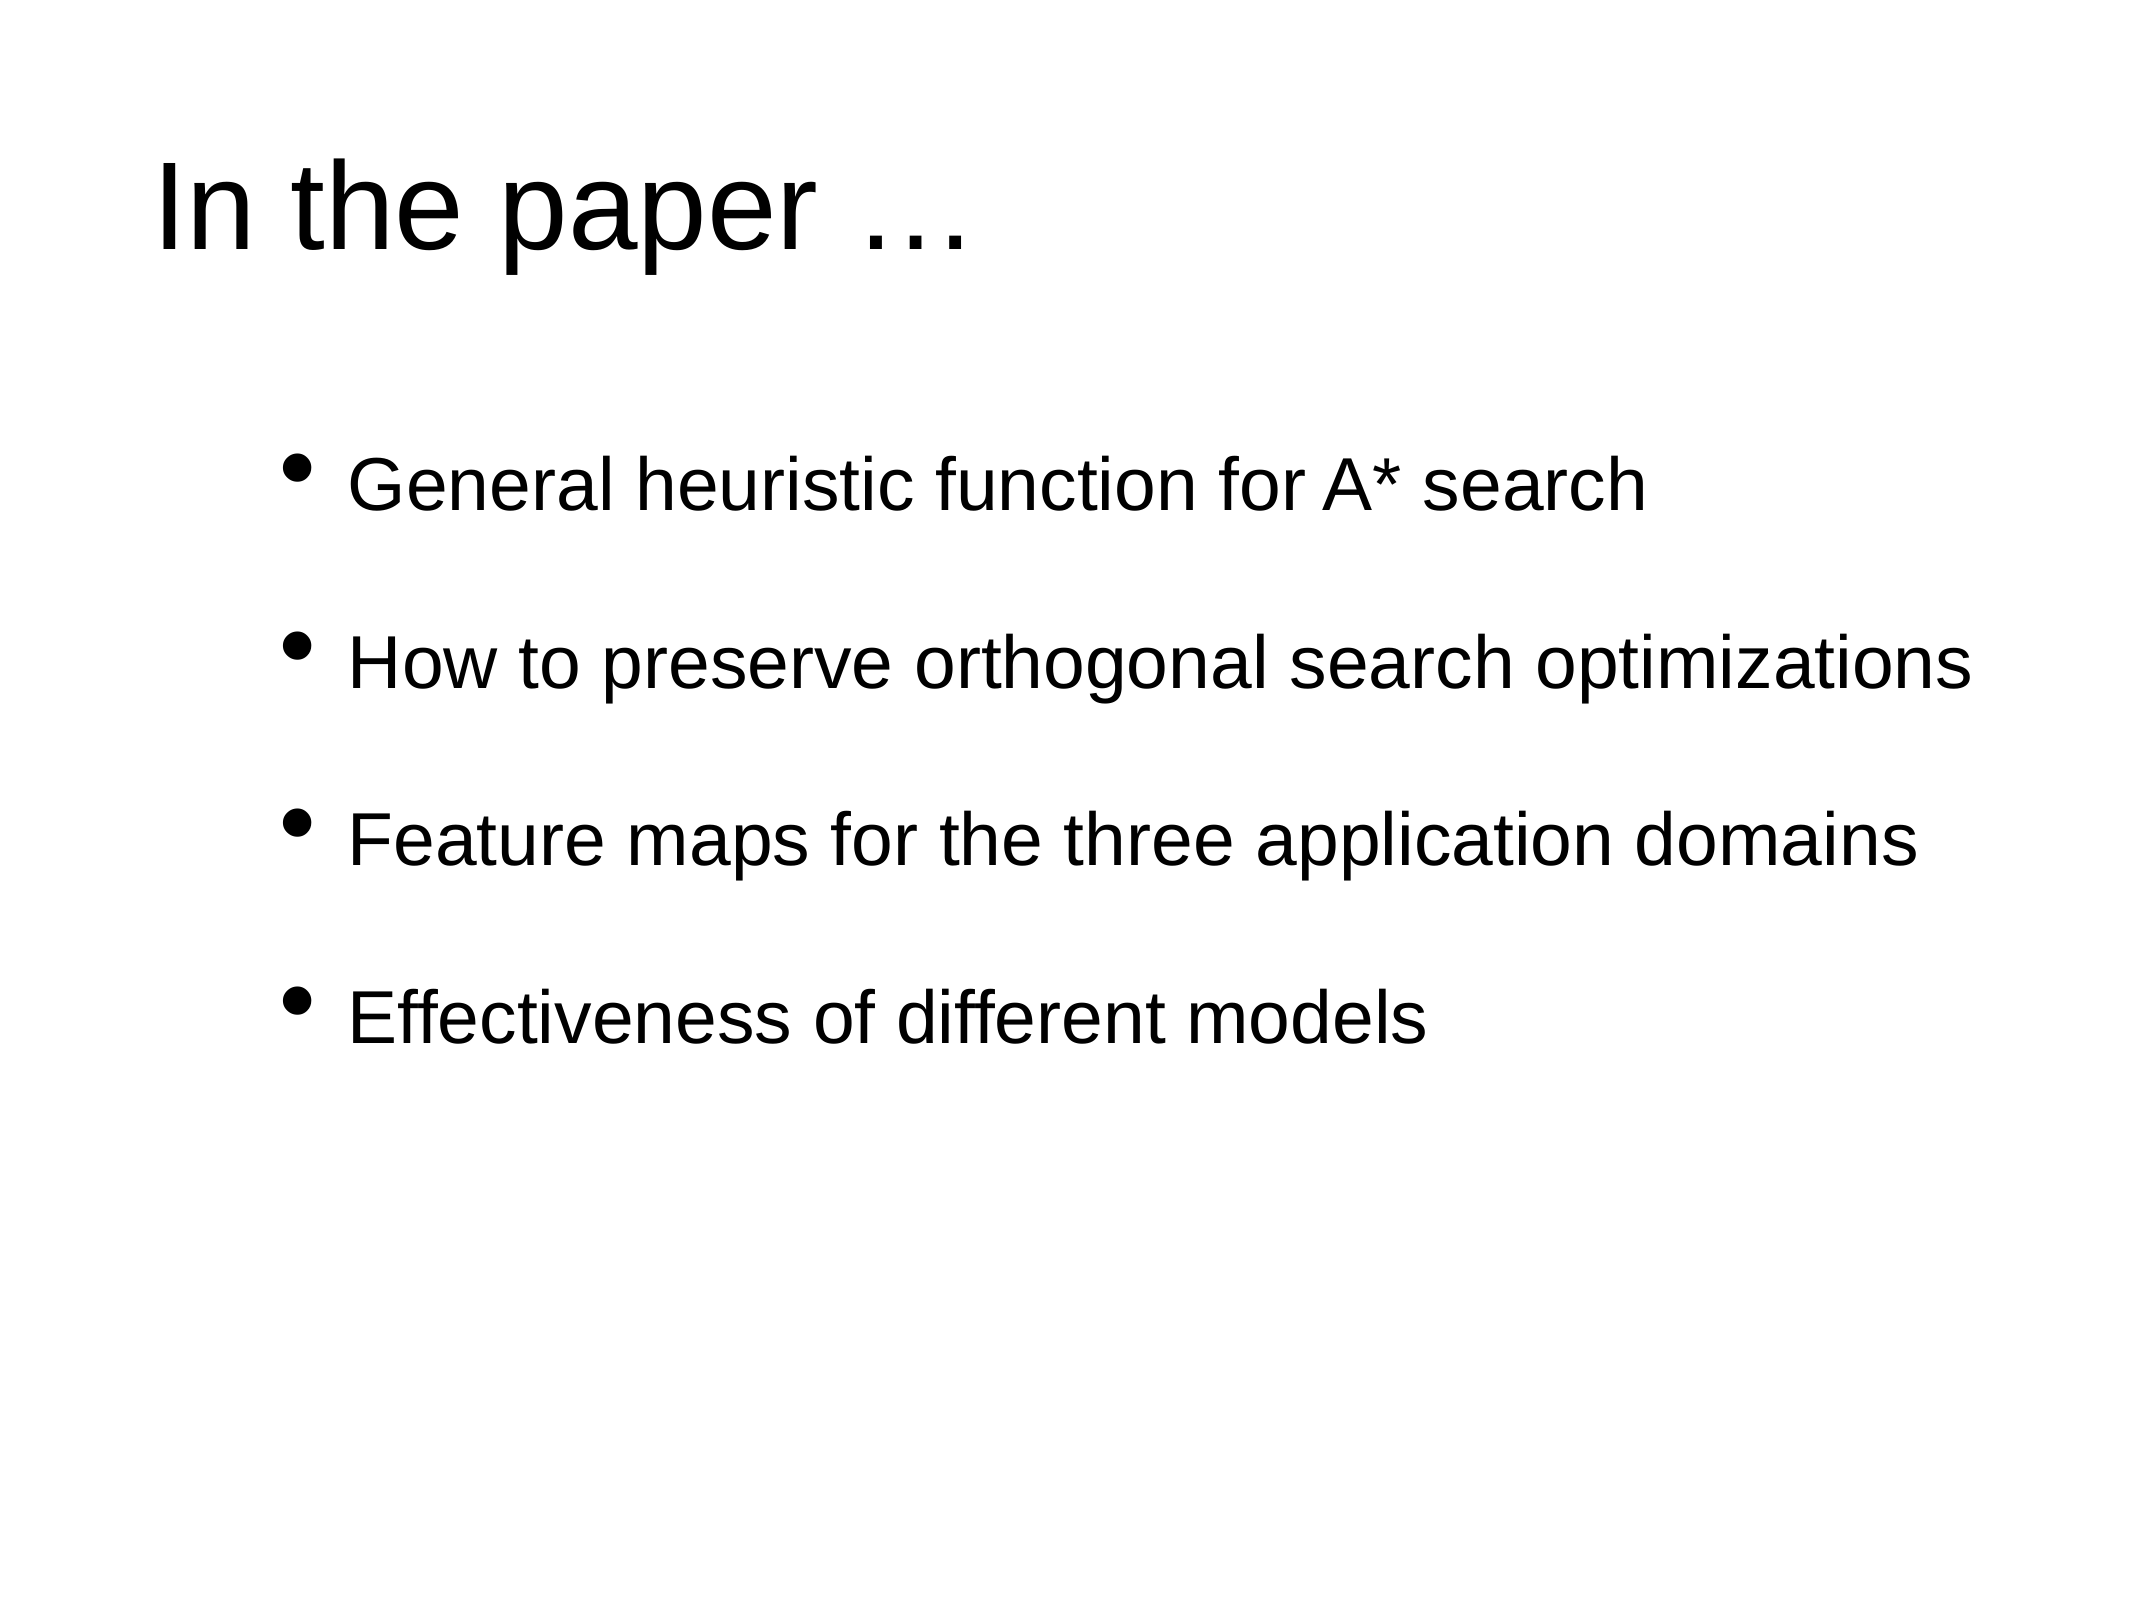

In the paper …
General heuristic function for A* search
How to preserve orthogonal search optimizations
Feature maps for the three application domains
Effectiveness of different models